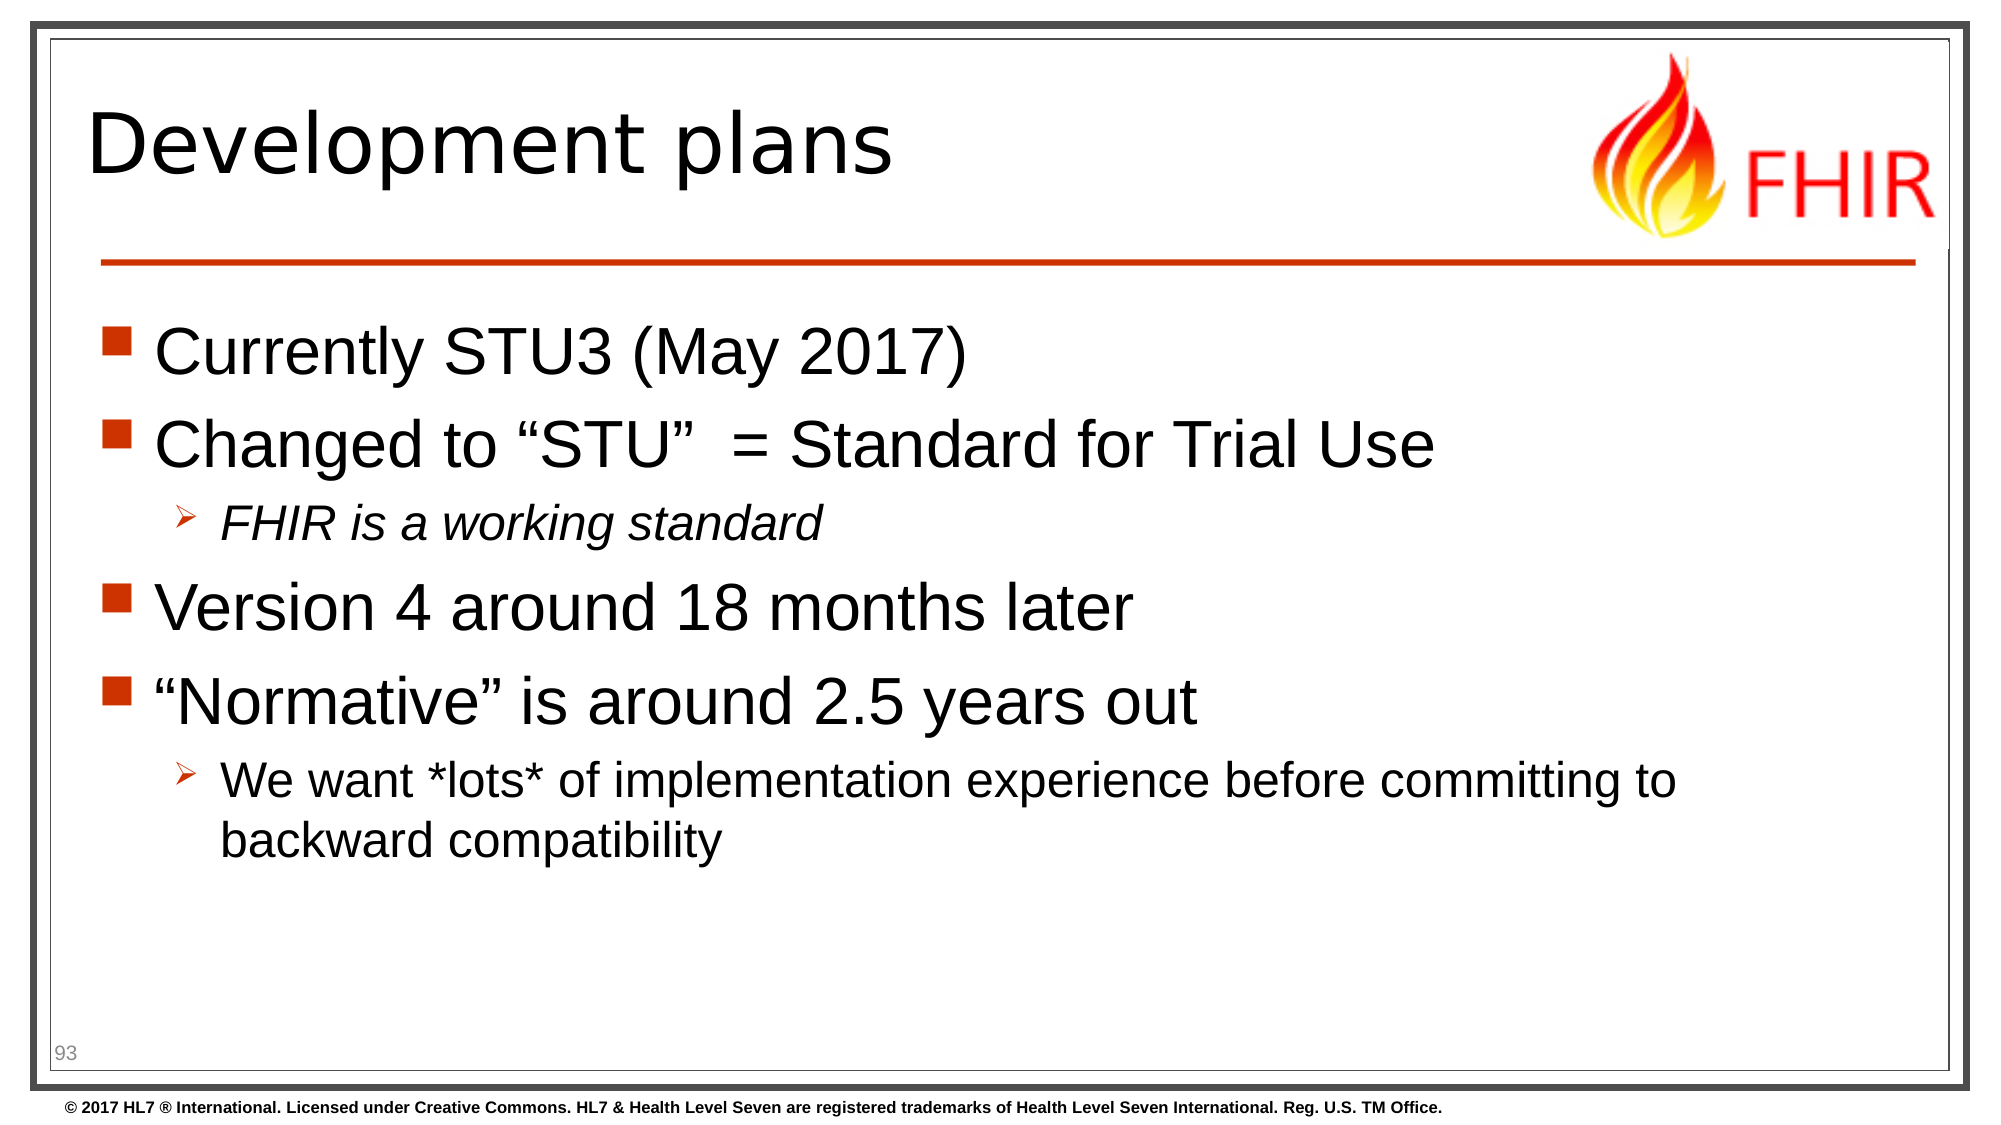

# Development plans
Currently STU3 (May 2017)
Changed to “STU”  = Standard for Trial Use
FHIR is a working standard
Version 4 around 18 months later
“Normative” is around 2.5 years out
We want *lots* of implementation experience before committing to backward compatibility

93